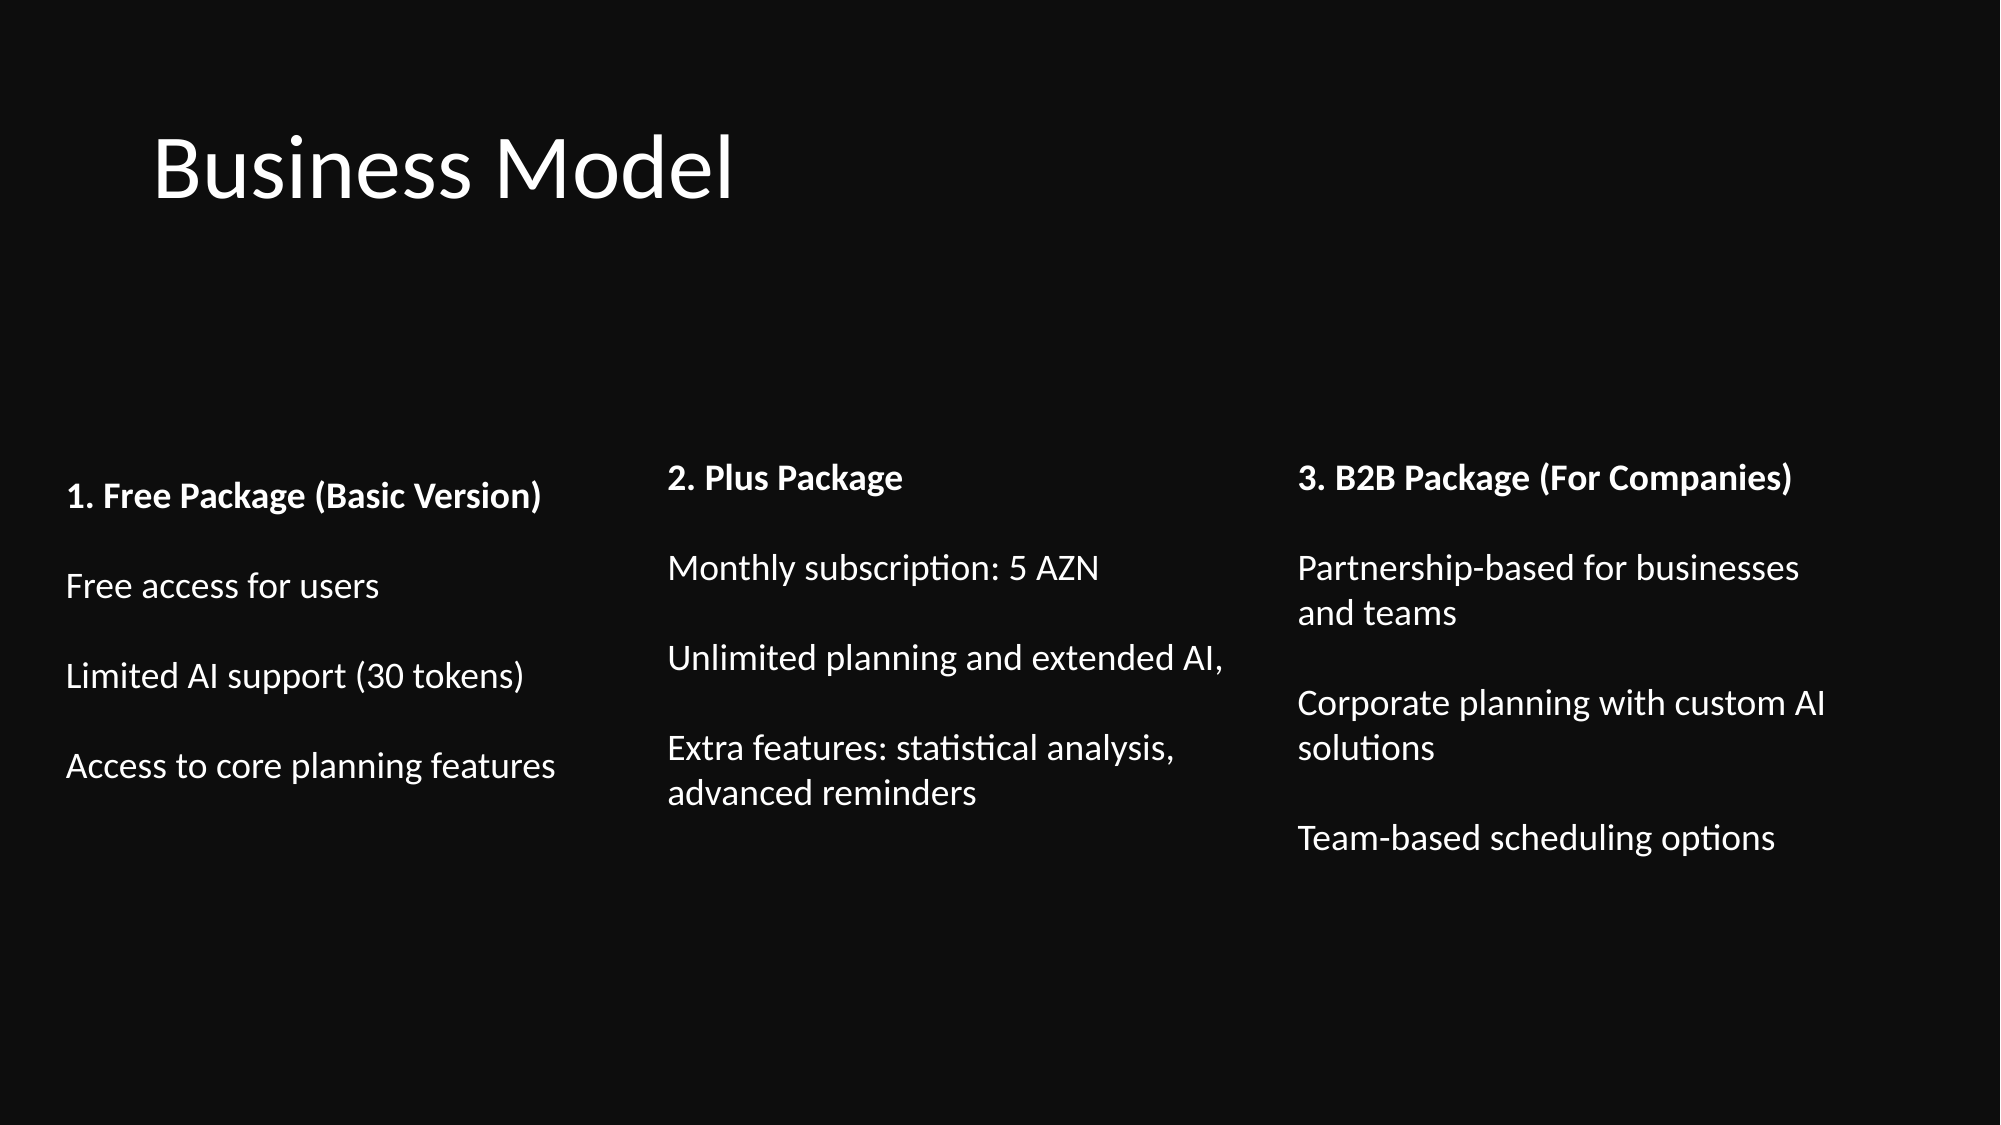

# Business Model
2. Plus Package
Monthly subscription: 5 AZN
Unlimited planning and extended AI,
Extra features: statistical analysis, advanced reminders
3. B2B Package (For Companies)
Partnership-based for businesses and teams
Corporate planning with custom AI solutions
Team-based scheduling options
1. Free Package (Basic Version)
Free access for users
Limited AI support (30 tokens)
Access to core planning features